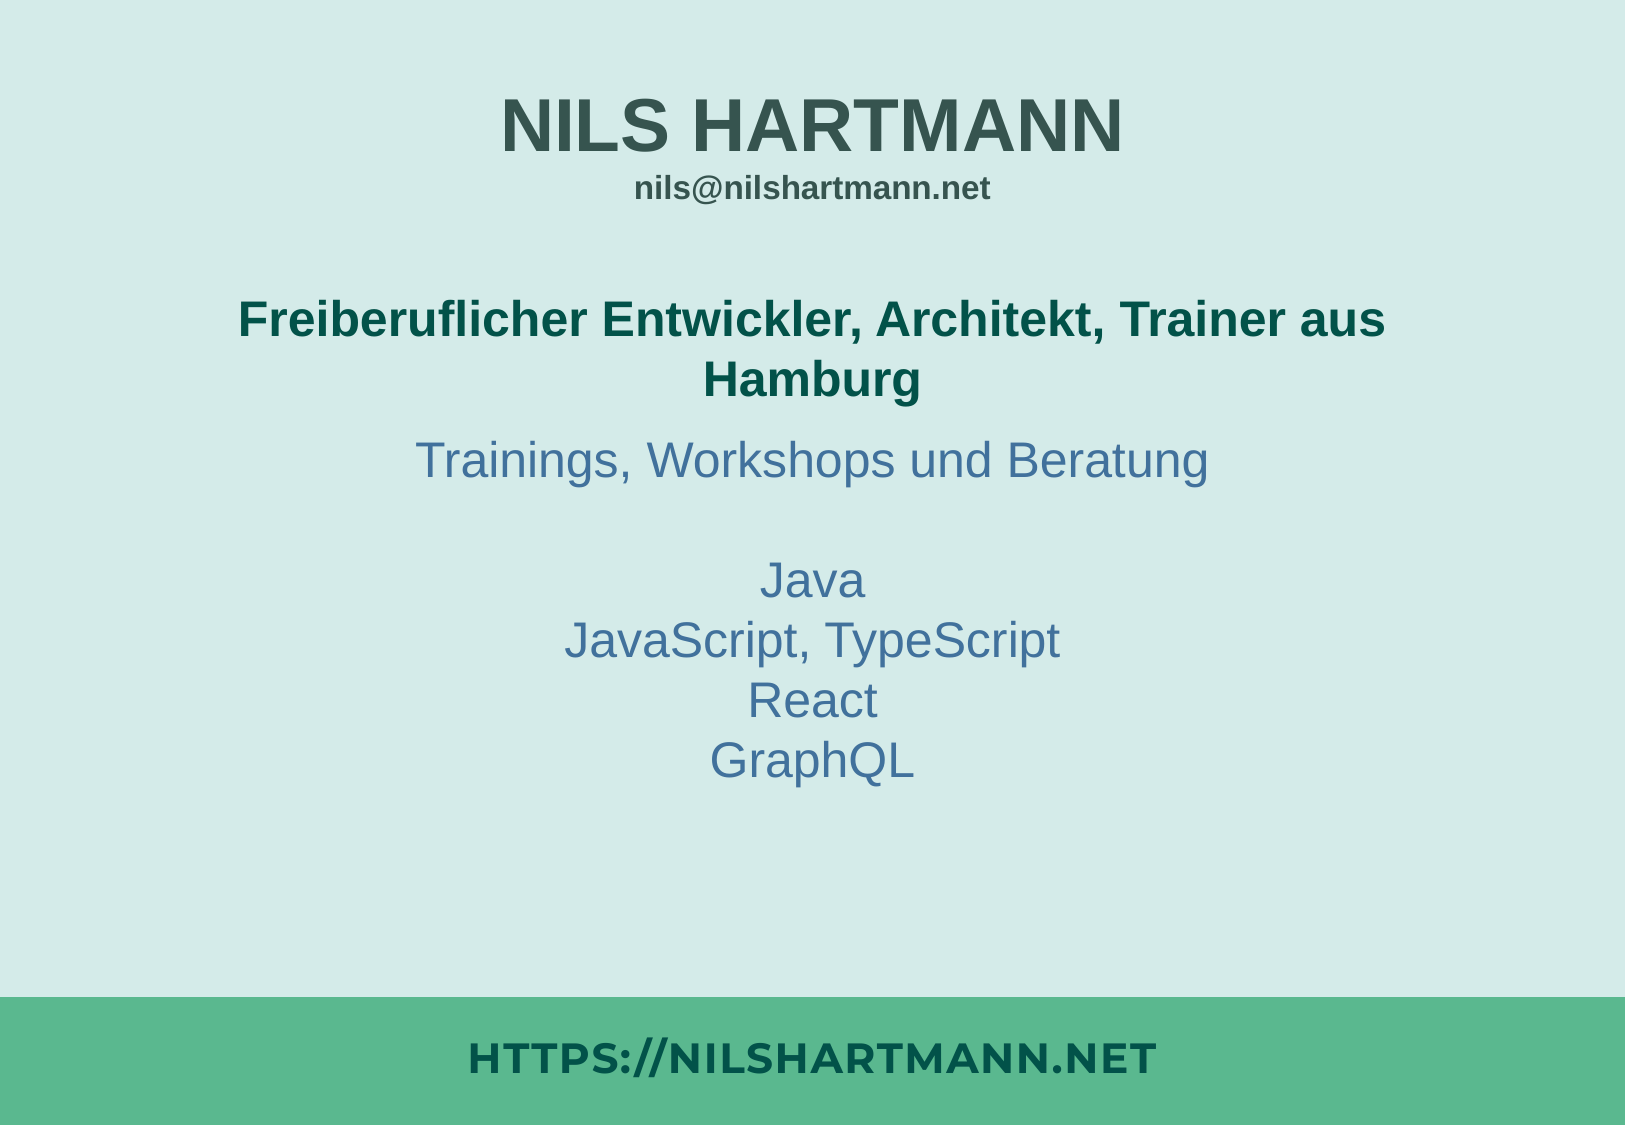

NILS HARTMANN
nils@nilshartmann.net

Freiberuflicher Entwickler, Architekt, Trainer aus Hamburg

Trainings, Workshops und Beratung

Java
JavaScript, TypeScript
React
GraphQL

# https://nilshartmann.net